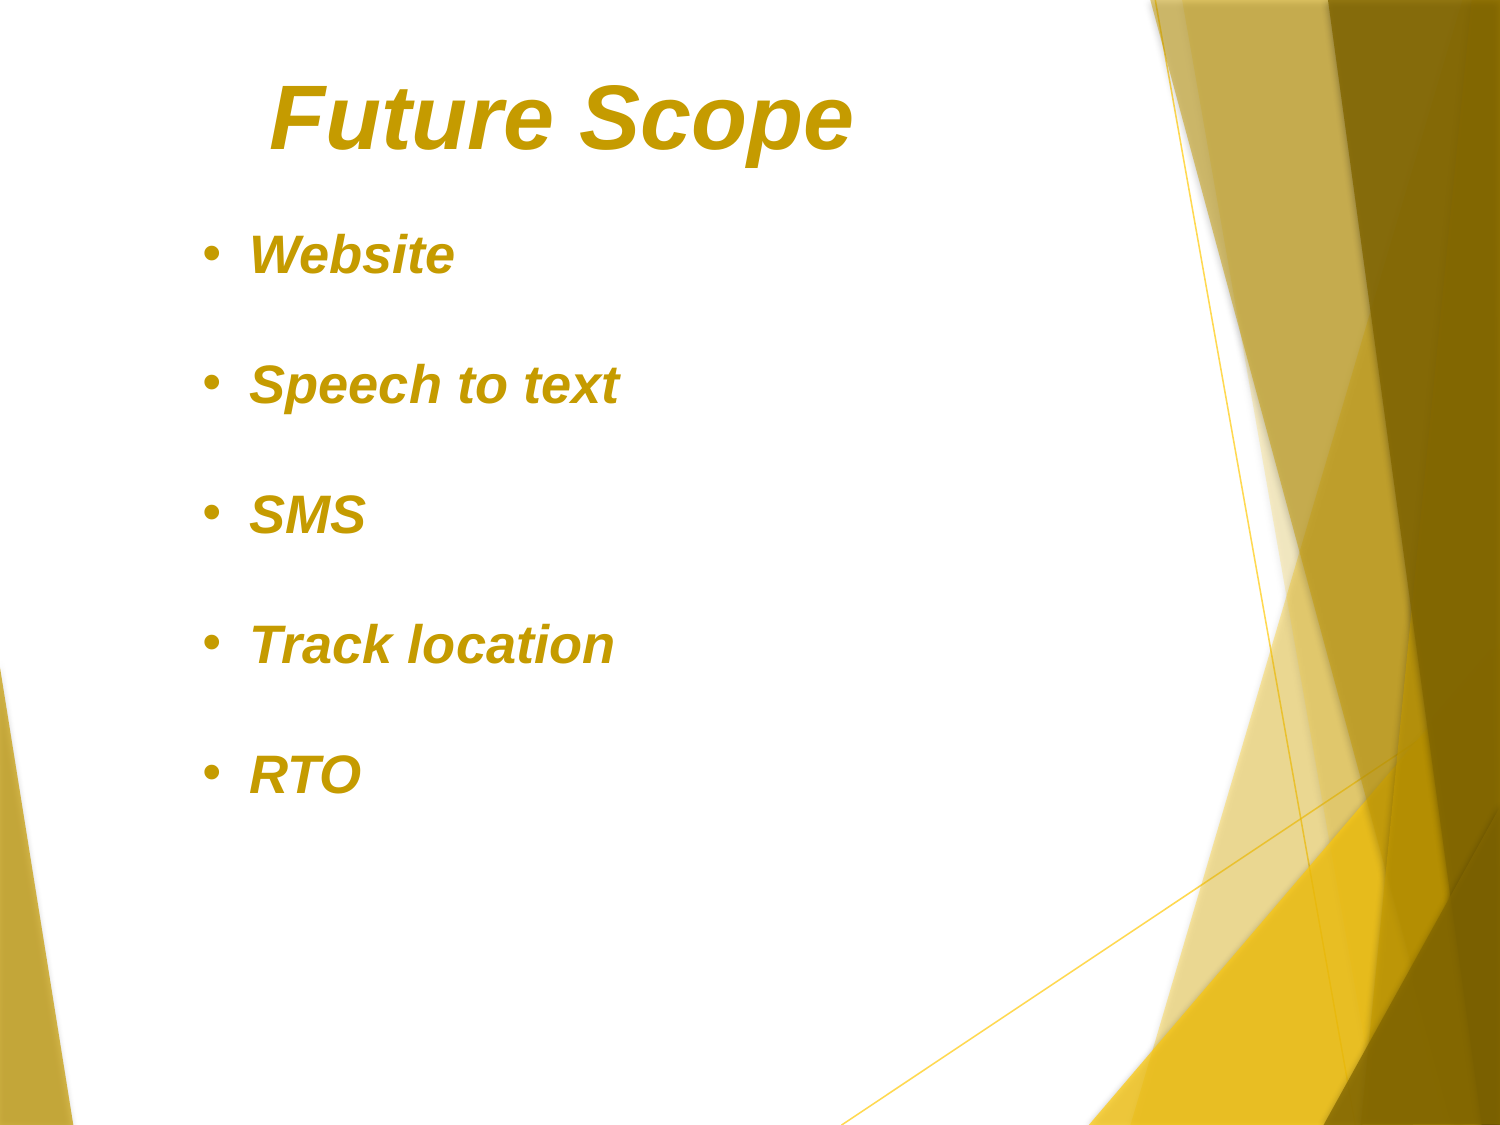

# Future Scope
Website

Speech to text

SMS

Track location

RTO